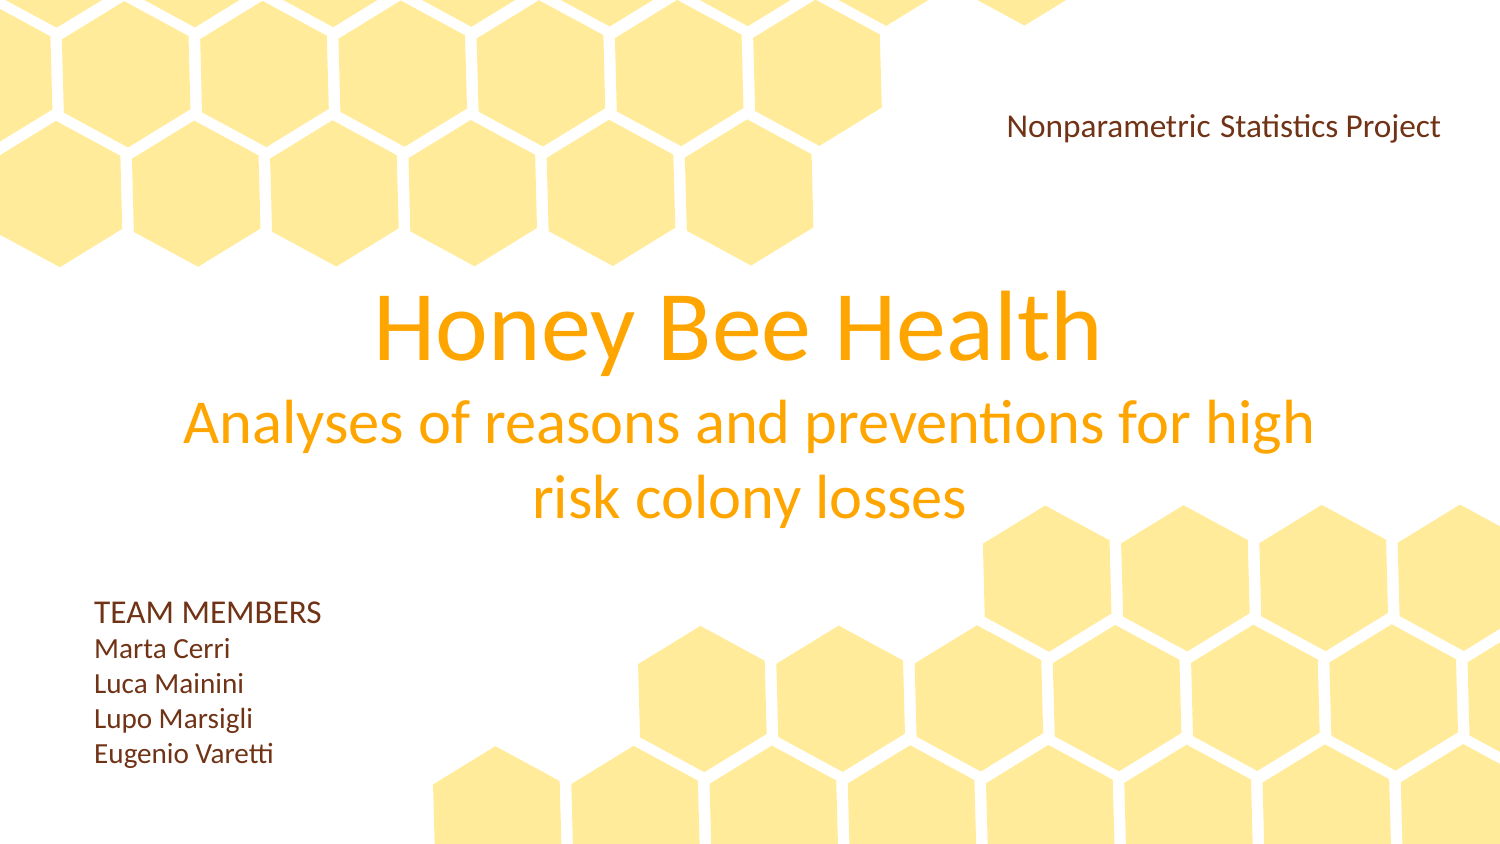

Nonparametric Statistics Project
# Honey Bee Health  Analyses of reasons and preventions for high risk colony losses
TEAM MEMBERS
Marta Cerri
Luca Mainini
Lupo Marsigli
Eugenio Varetti